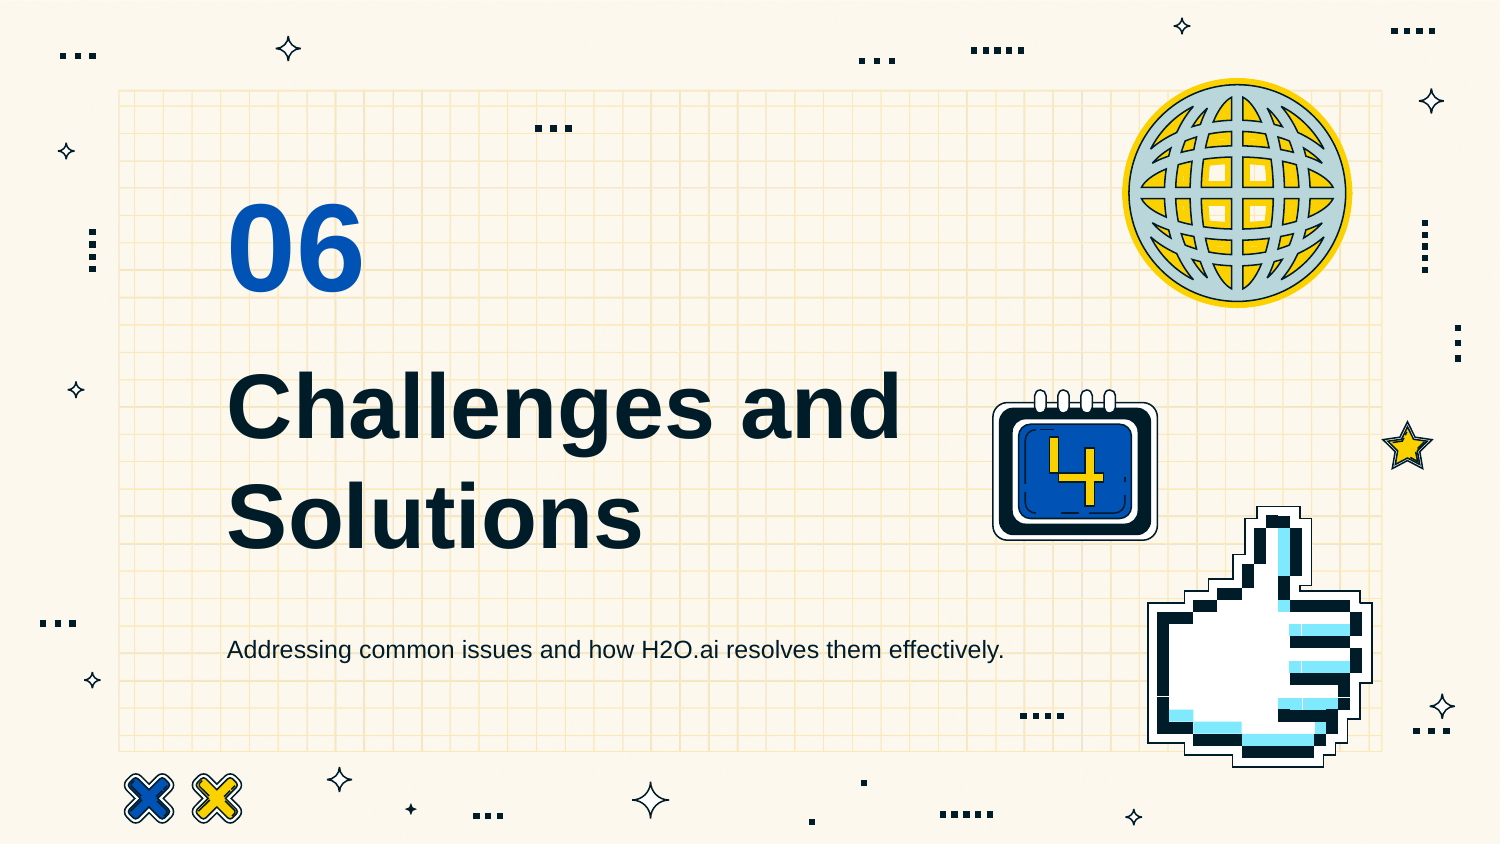

06
# Challenges and Solutions
Addressing common issues and how H2O.ai resolves them effectively.